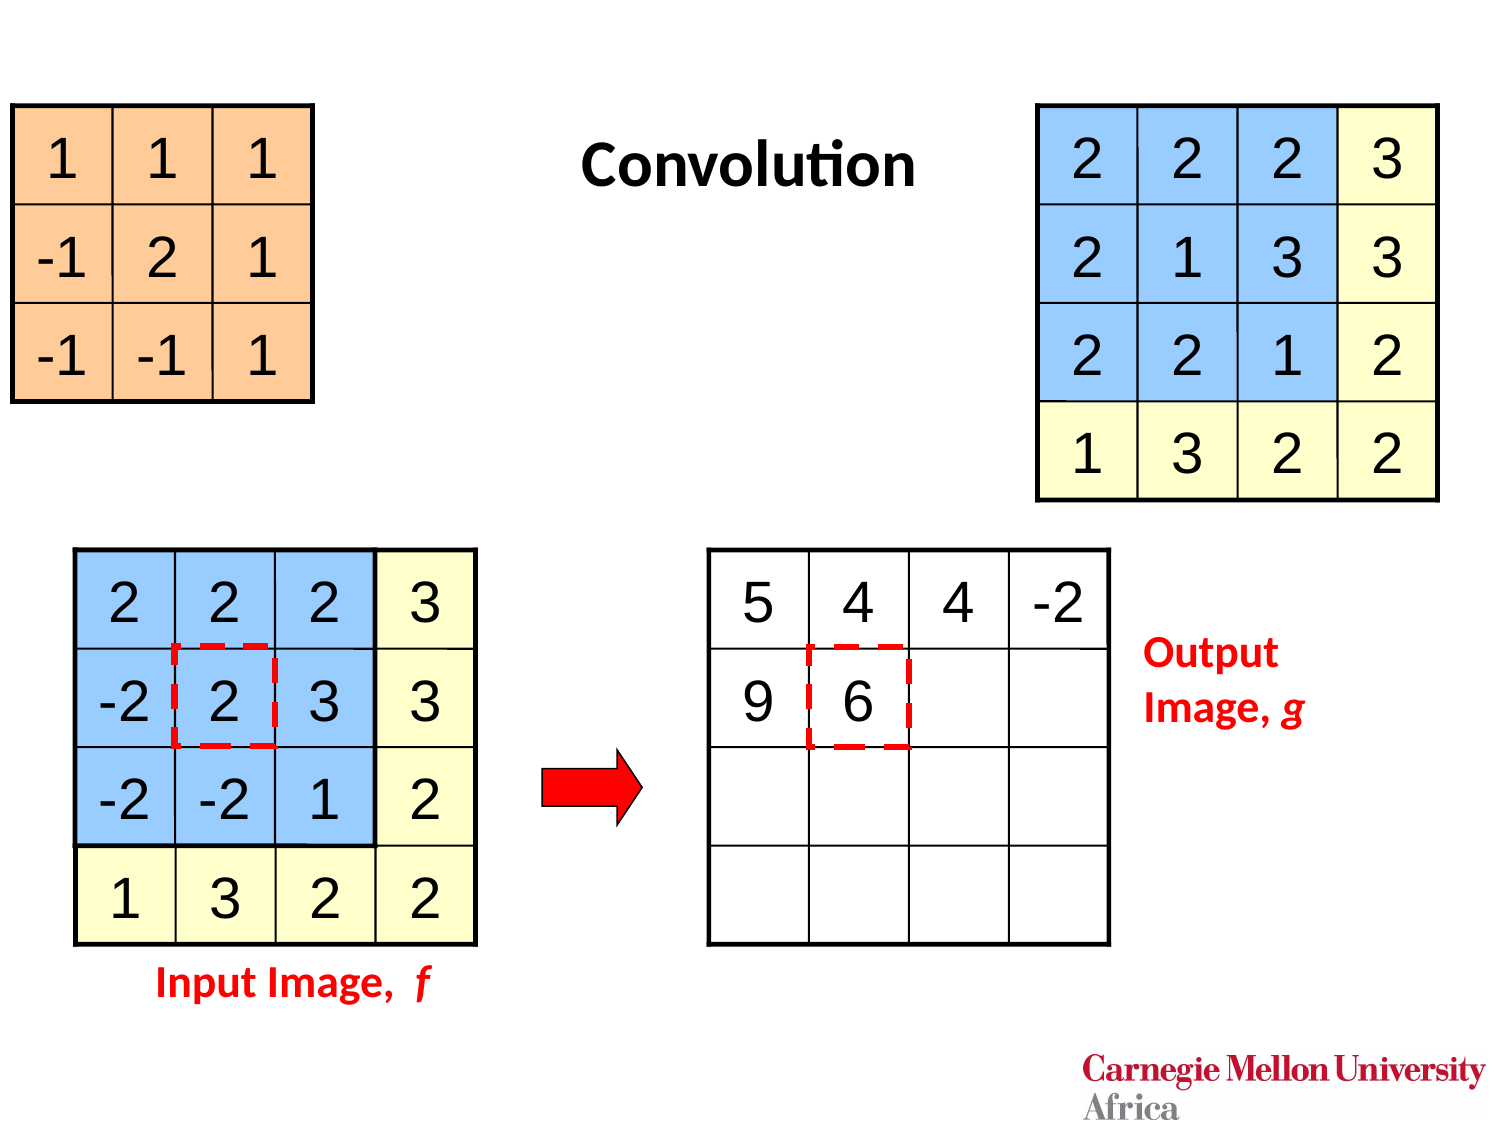

1

1

1

2

2

2

3

Convolution
-1

2
1
2

1
3
3
-1

-1
1
2

2
1
2
1

3
2
2

2

2

2

2

3

2

1
3
3
2

2
1
2
1

3
2
2

2

2

5

4

4

-2

9

6

Output Image, g

-2

2
3
-2

-2
1

Input Image,  f